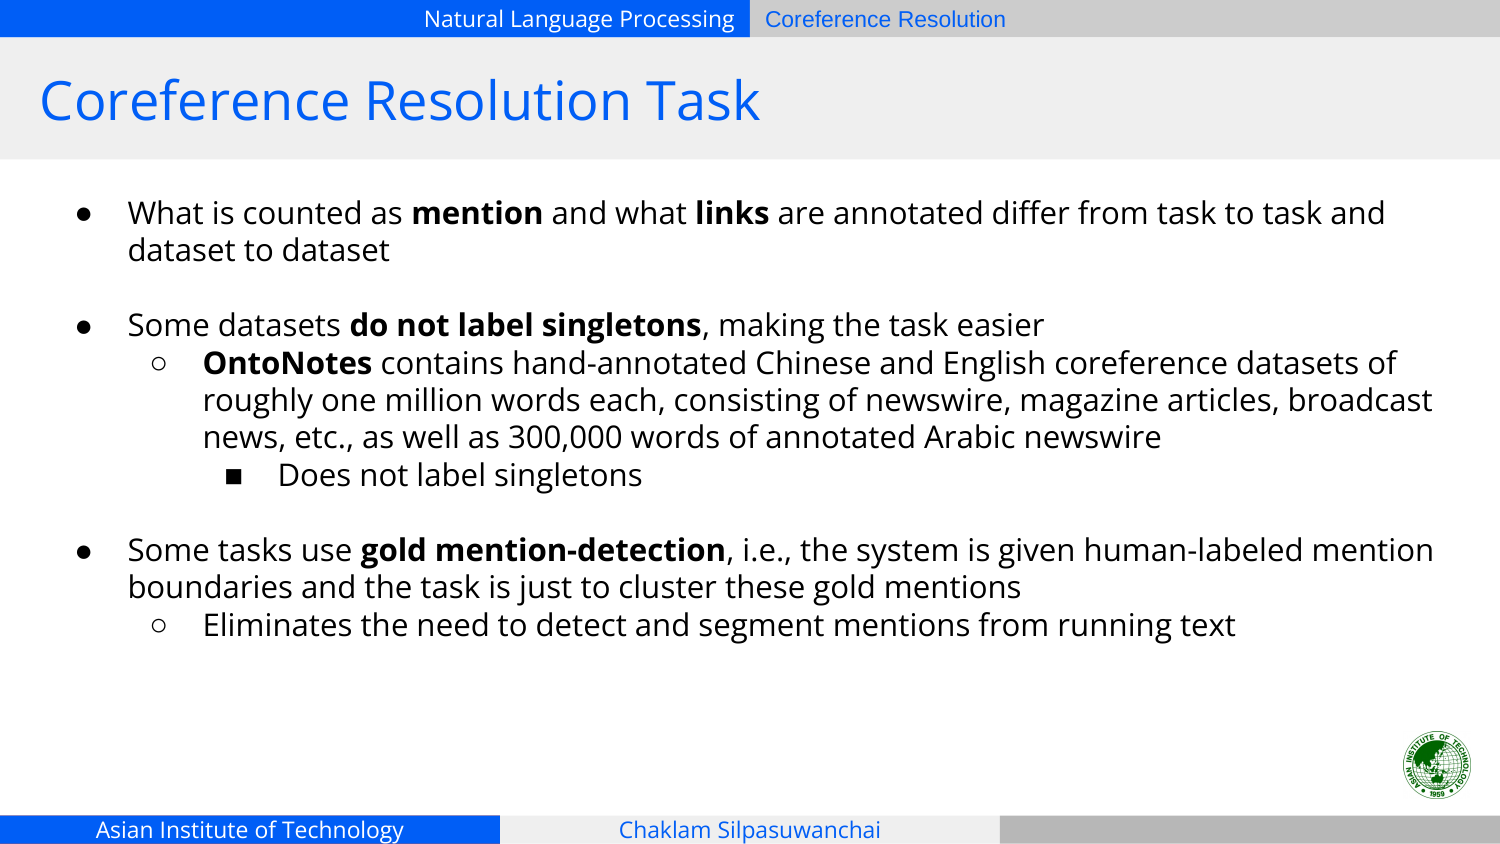

# Coreference Resolution Task
What is counted as mention and what links are annotated differ from task to task and dataset to dataset
Some datasets do not label singletons, making the task easier
OntoNotes contains hand-annotated Chinese and English coreference datasets of roughly one million words each, consisting of newswire, magazine articles, broadcast news, etc., as well as 300,000 words of annotated Arabic newswire
Does not label singletons
Some tasks use gold mention-detection, i.e., the system is given human-labeled mention boundaries and the task is just to cluster these gold mentions
Eliminates the need to detect and segment mentions from running text